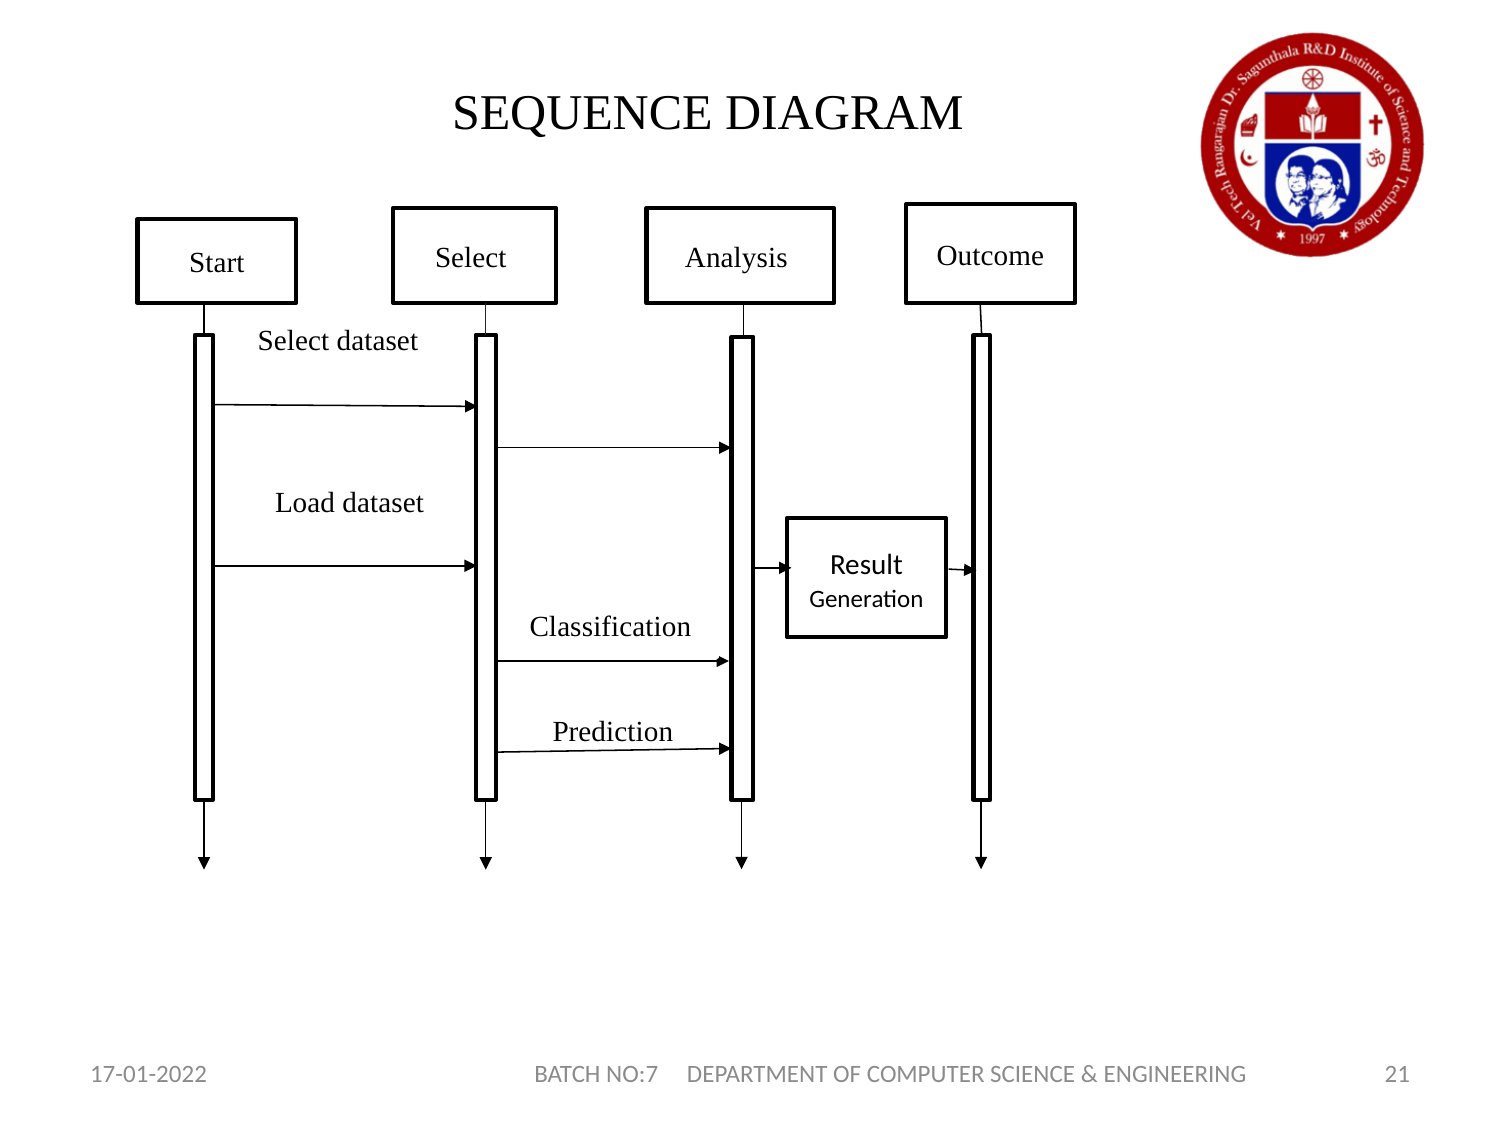

SEQUENCE DIAGRAM
Outcome
Analysis
Select
Start

Select dataset

 Load dataset
Classification
Prediction
Result Generation
17-01-2022
BATCH NO:7     DEPARTMENT OF COMPUTER SCIENCE & ENGINEERING
21